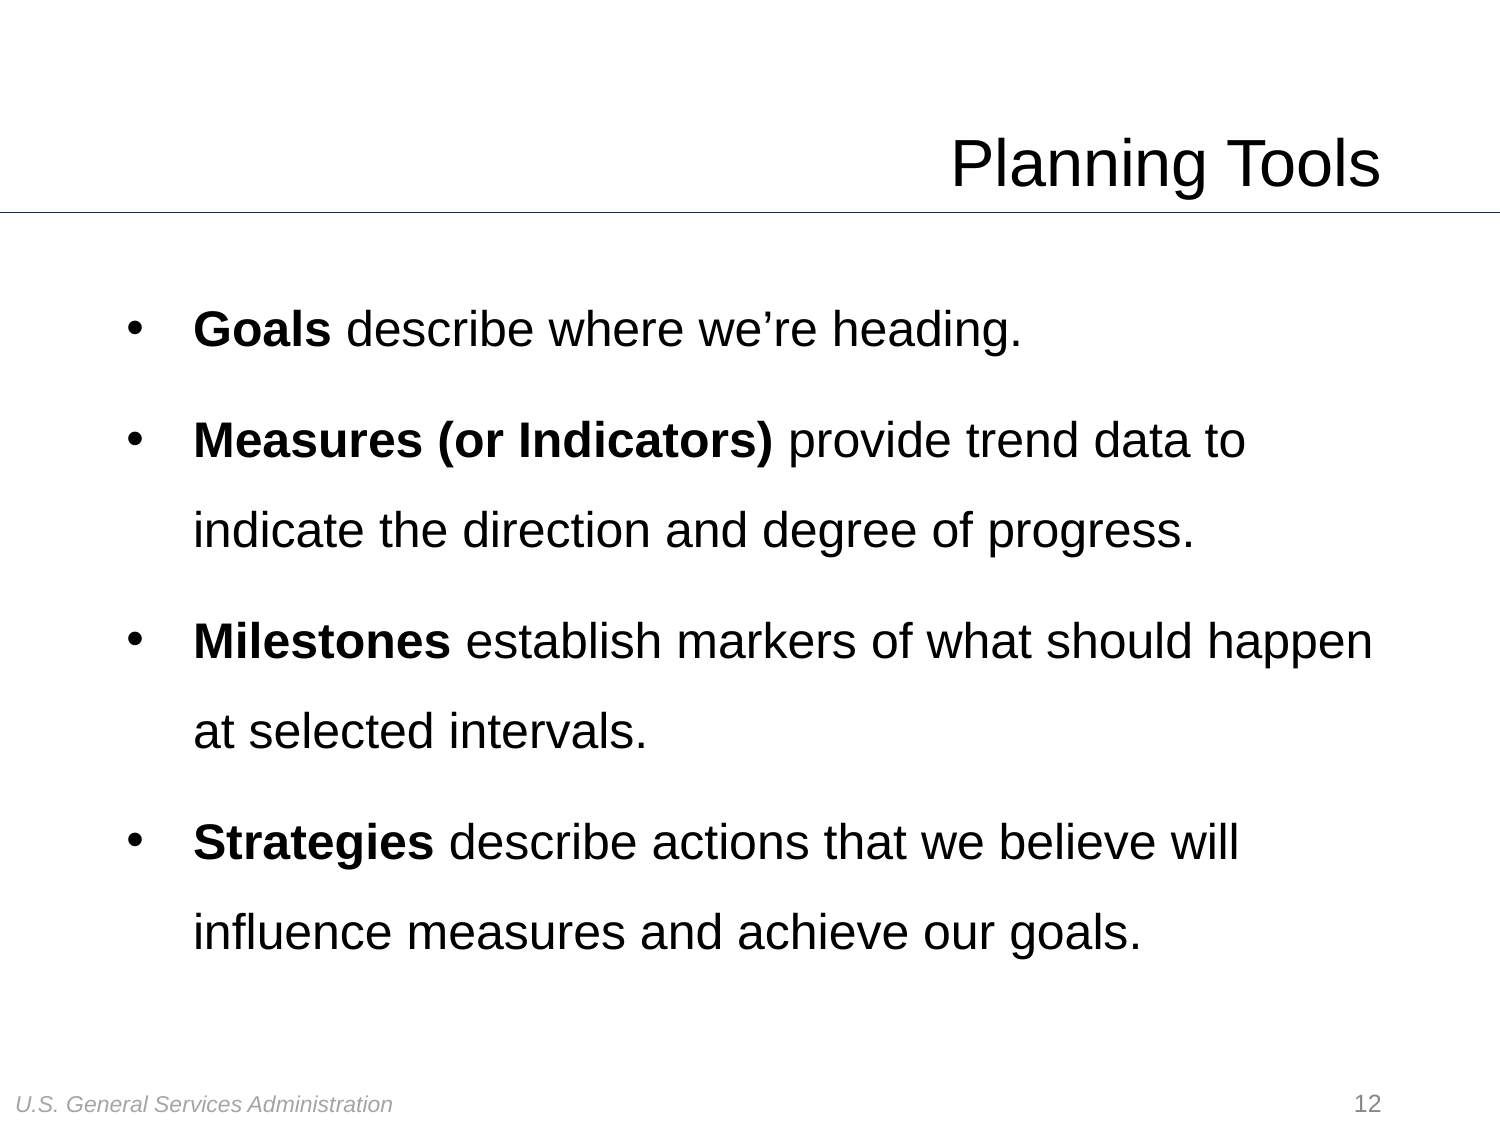

# Planning Tools
Goals describe where we’re heading.
Measures (or Indicators) provide trend data to indicate the direction and degree of progress.
Milestones establish markers of what should happen at selected intervals.
Strategies describe actions that we believe will influence measures and achieve our goals.
12